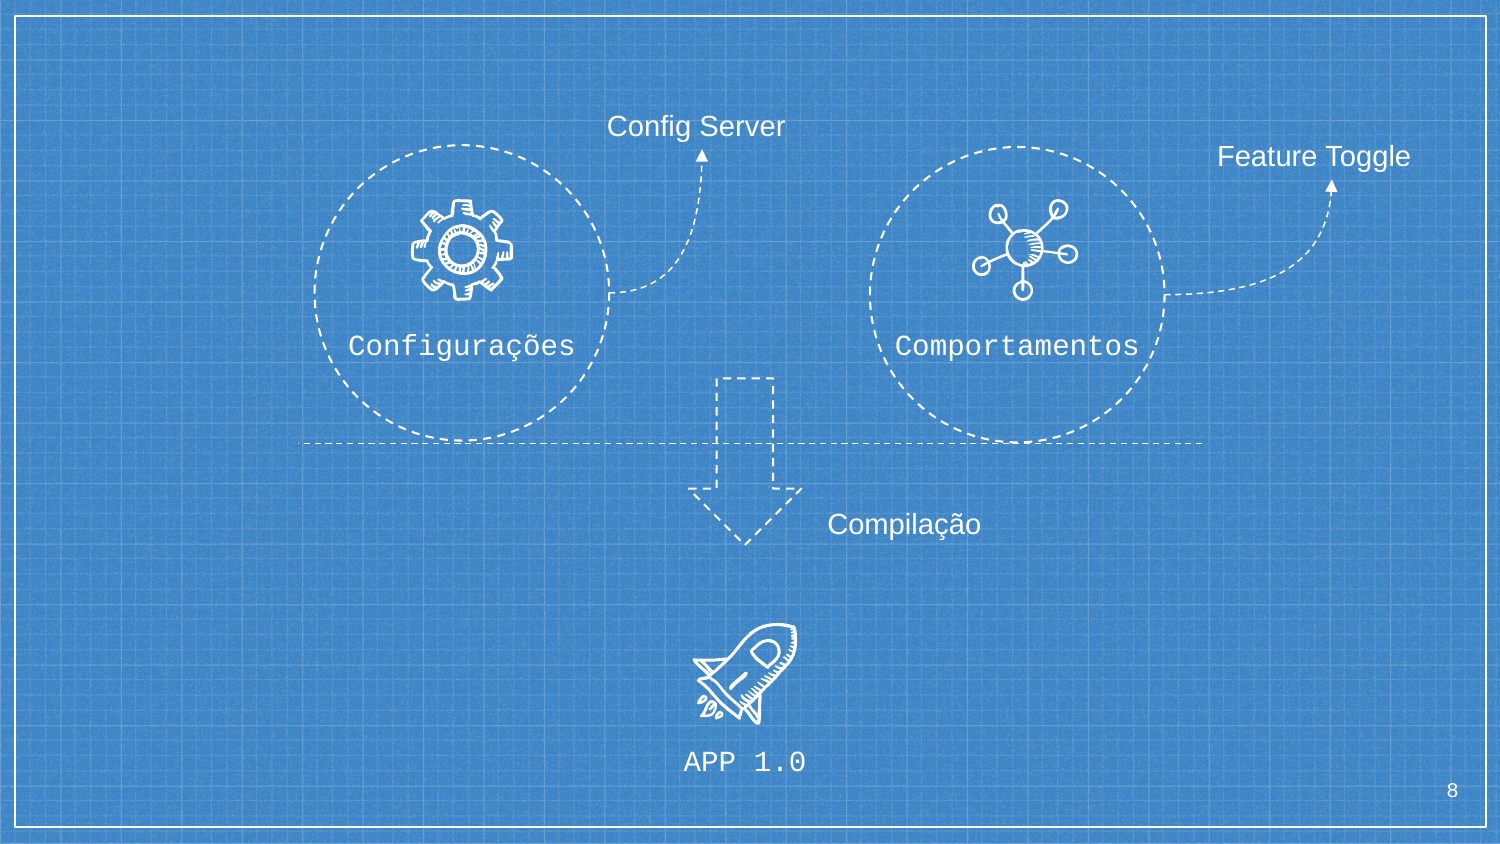

Config Server
Feature Toggle

Configurações
Comportamentos

Compilação

APP 1.0
8